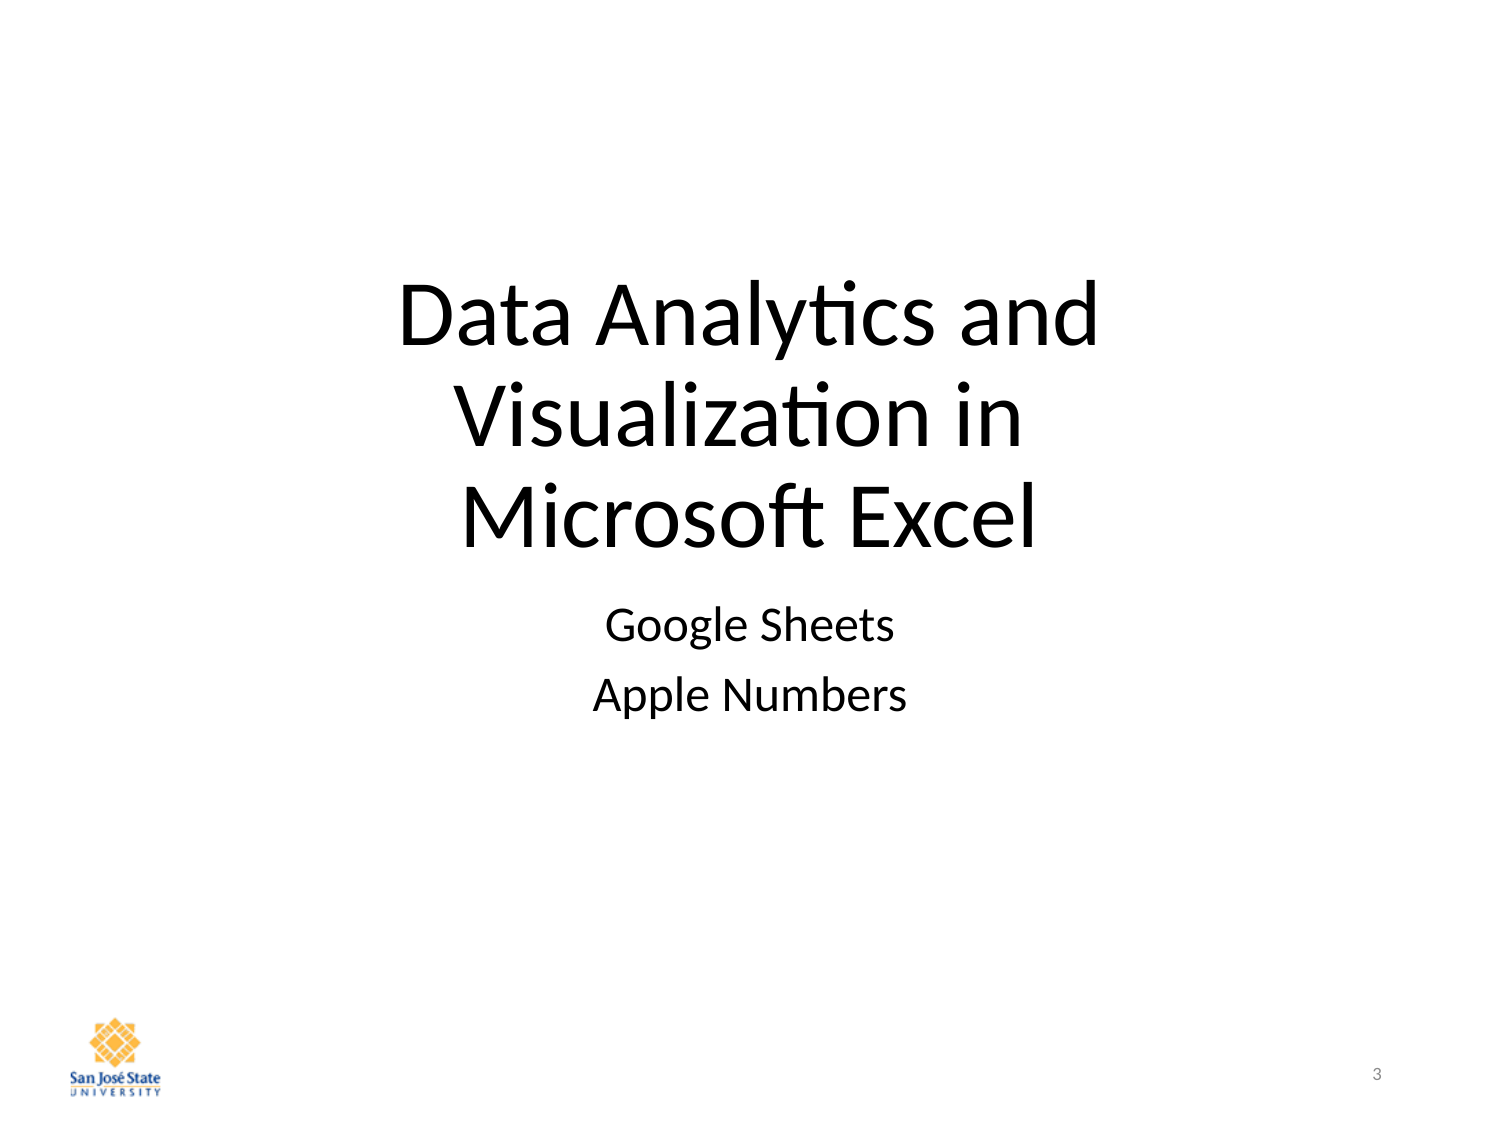

# Data Analytics and Visualization in Microsoft Excel
Google Sheets
Apple Numbers
3